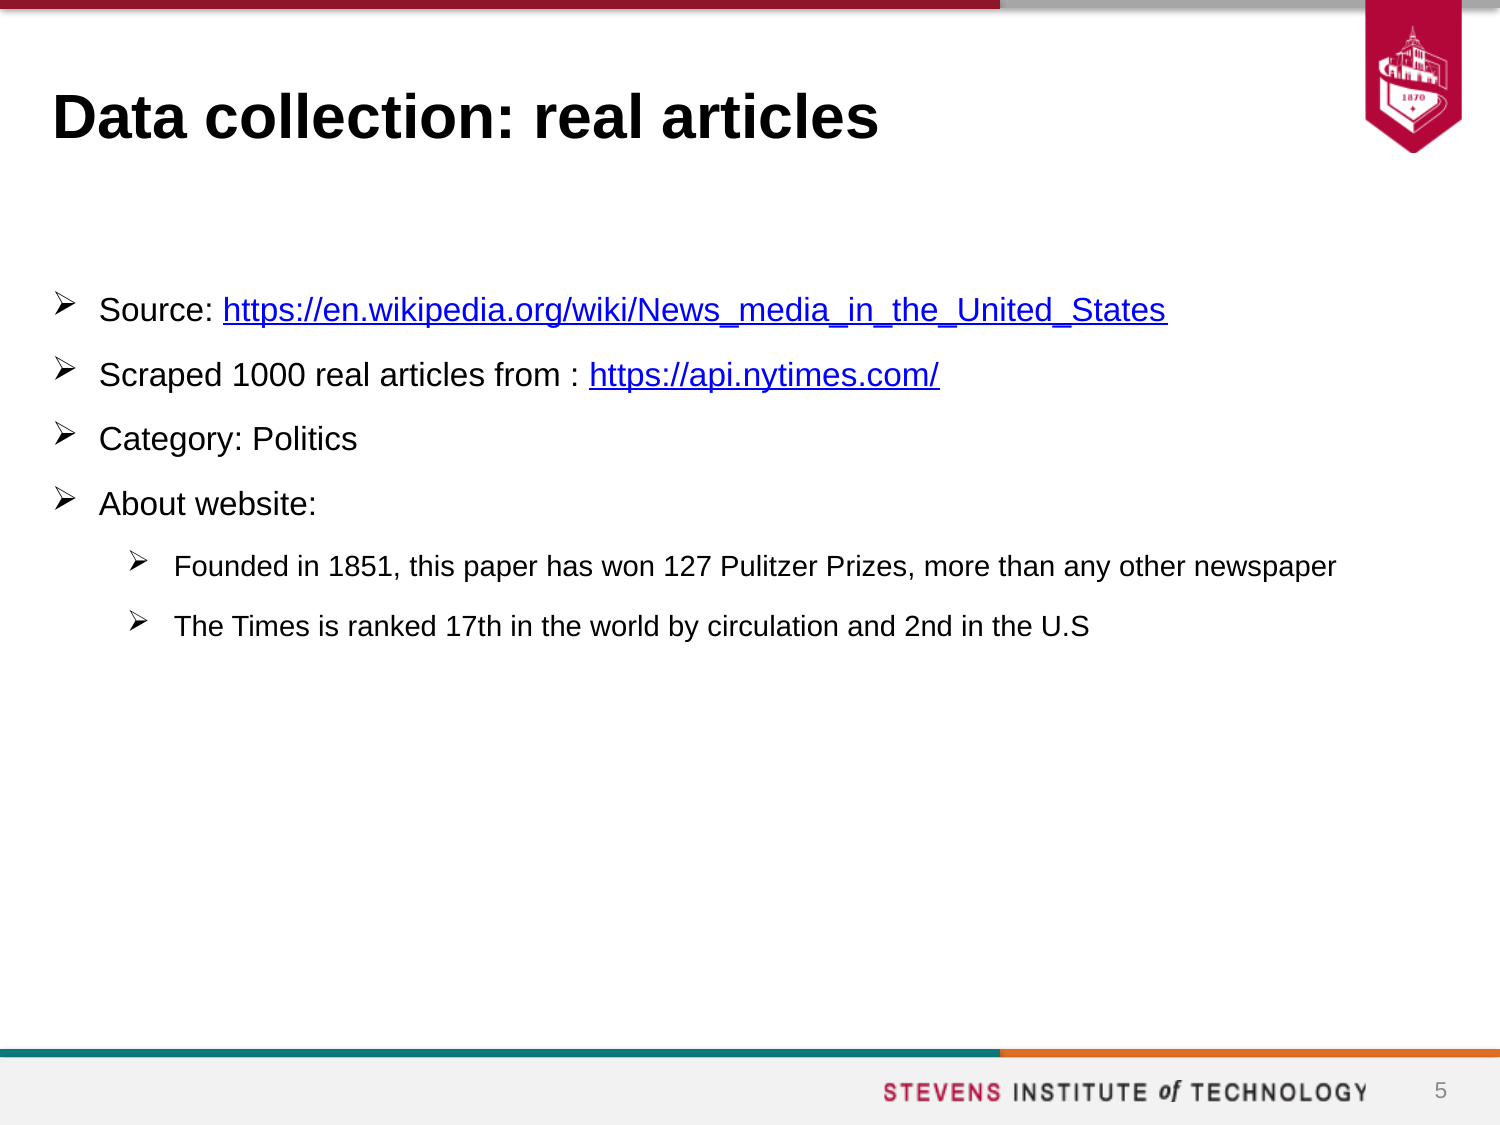

# Data collection: real articles
Source: https://en.wikipedia.org/wiki/News_media_in_the_United_States
Scraped 1000 real articles from : https://api.nytimes.com/
Category: Politics
About website:
Founded in 1851, this paper has won 127 Pulitzer Prizes, more than any other newspaper
The Times is ranked 17th in the world by circulation and 2nd in the U.S
5